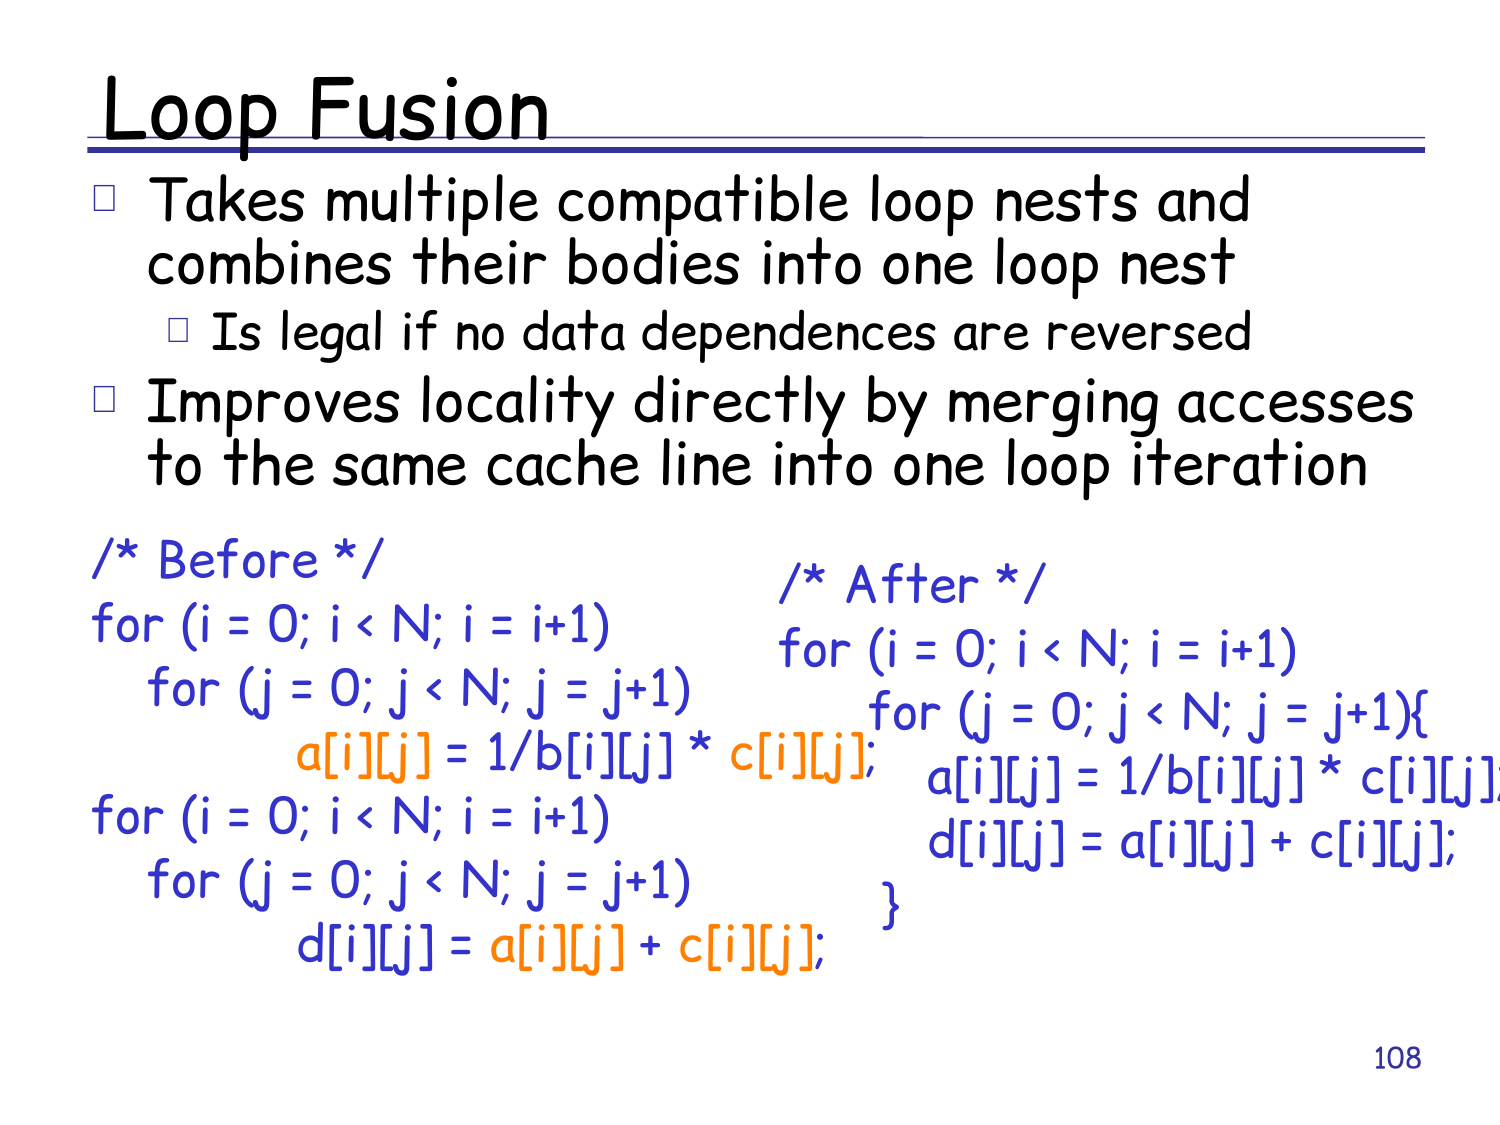

# Loop Fusion
Takes multiple compatible loop nests and combines their bodies into one loop nest
Is legal if no data dependences are reversed
Improves locality directly by merging accesses to the same cache line into one loop iteration

/* Before */
for (i = 0; i < N; i = i+1)
	for (j = 0; j < N; j = j+1)
		a[i][j] = 1/b[i][j] * c[i][j];
for (i = 0; i < N; i = i+1)
	for (j = 0; j < N; j = j+1)
		d[i][j] = a[i][j] + c[i][j];
/* After */
for (i = 0; i < N; i = i+1)
      for (j = 0; j < N; j = j+1){
	a[i][j] = 1/b[i][j] * c[i][j];
	d[i][j] = a[i][j] + c[i][j];
       }
108